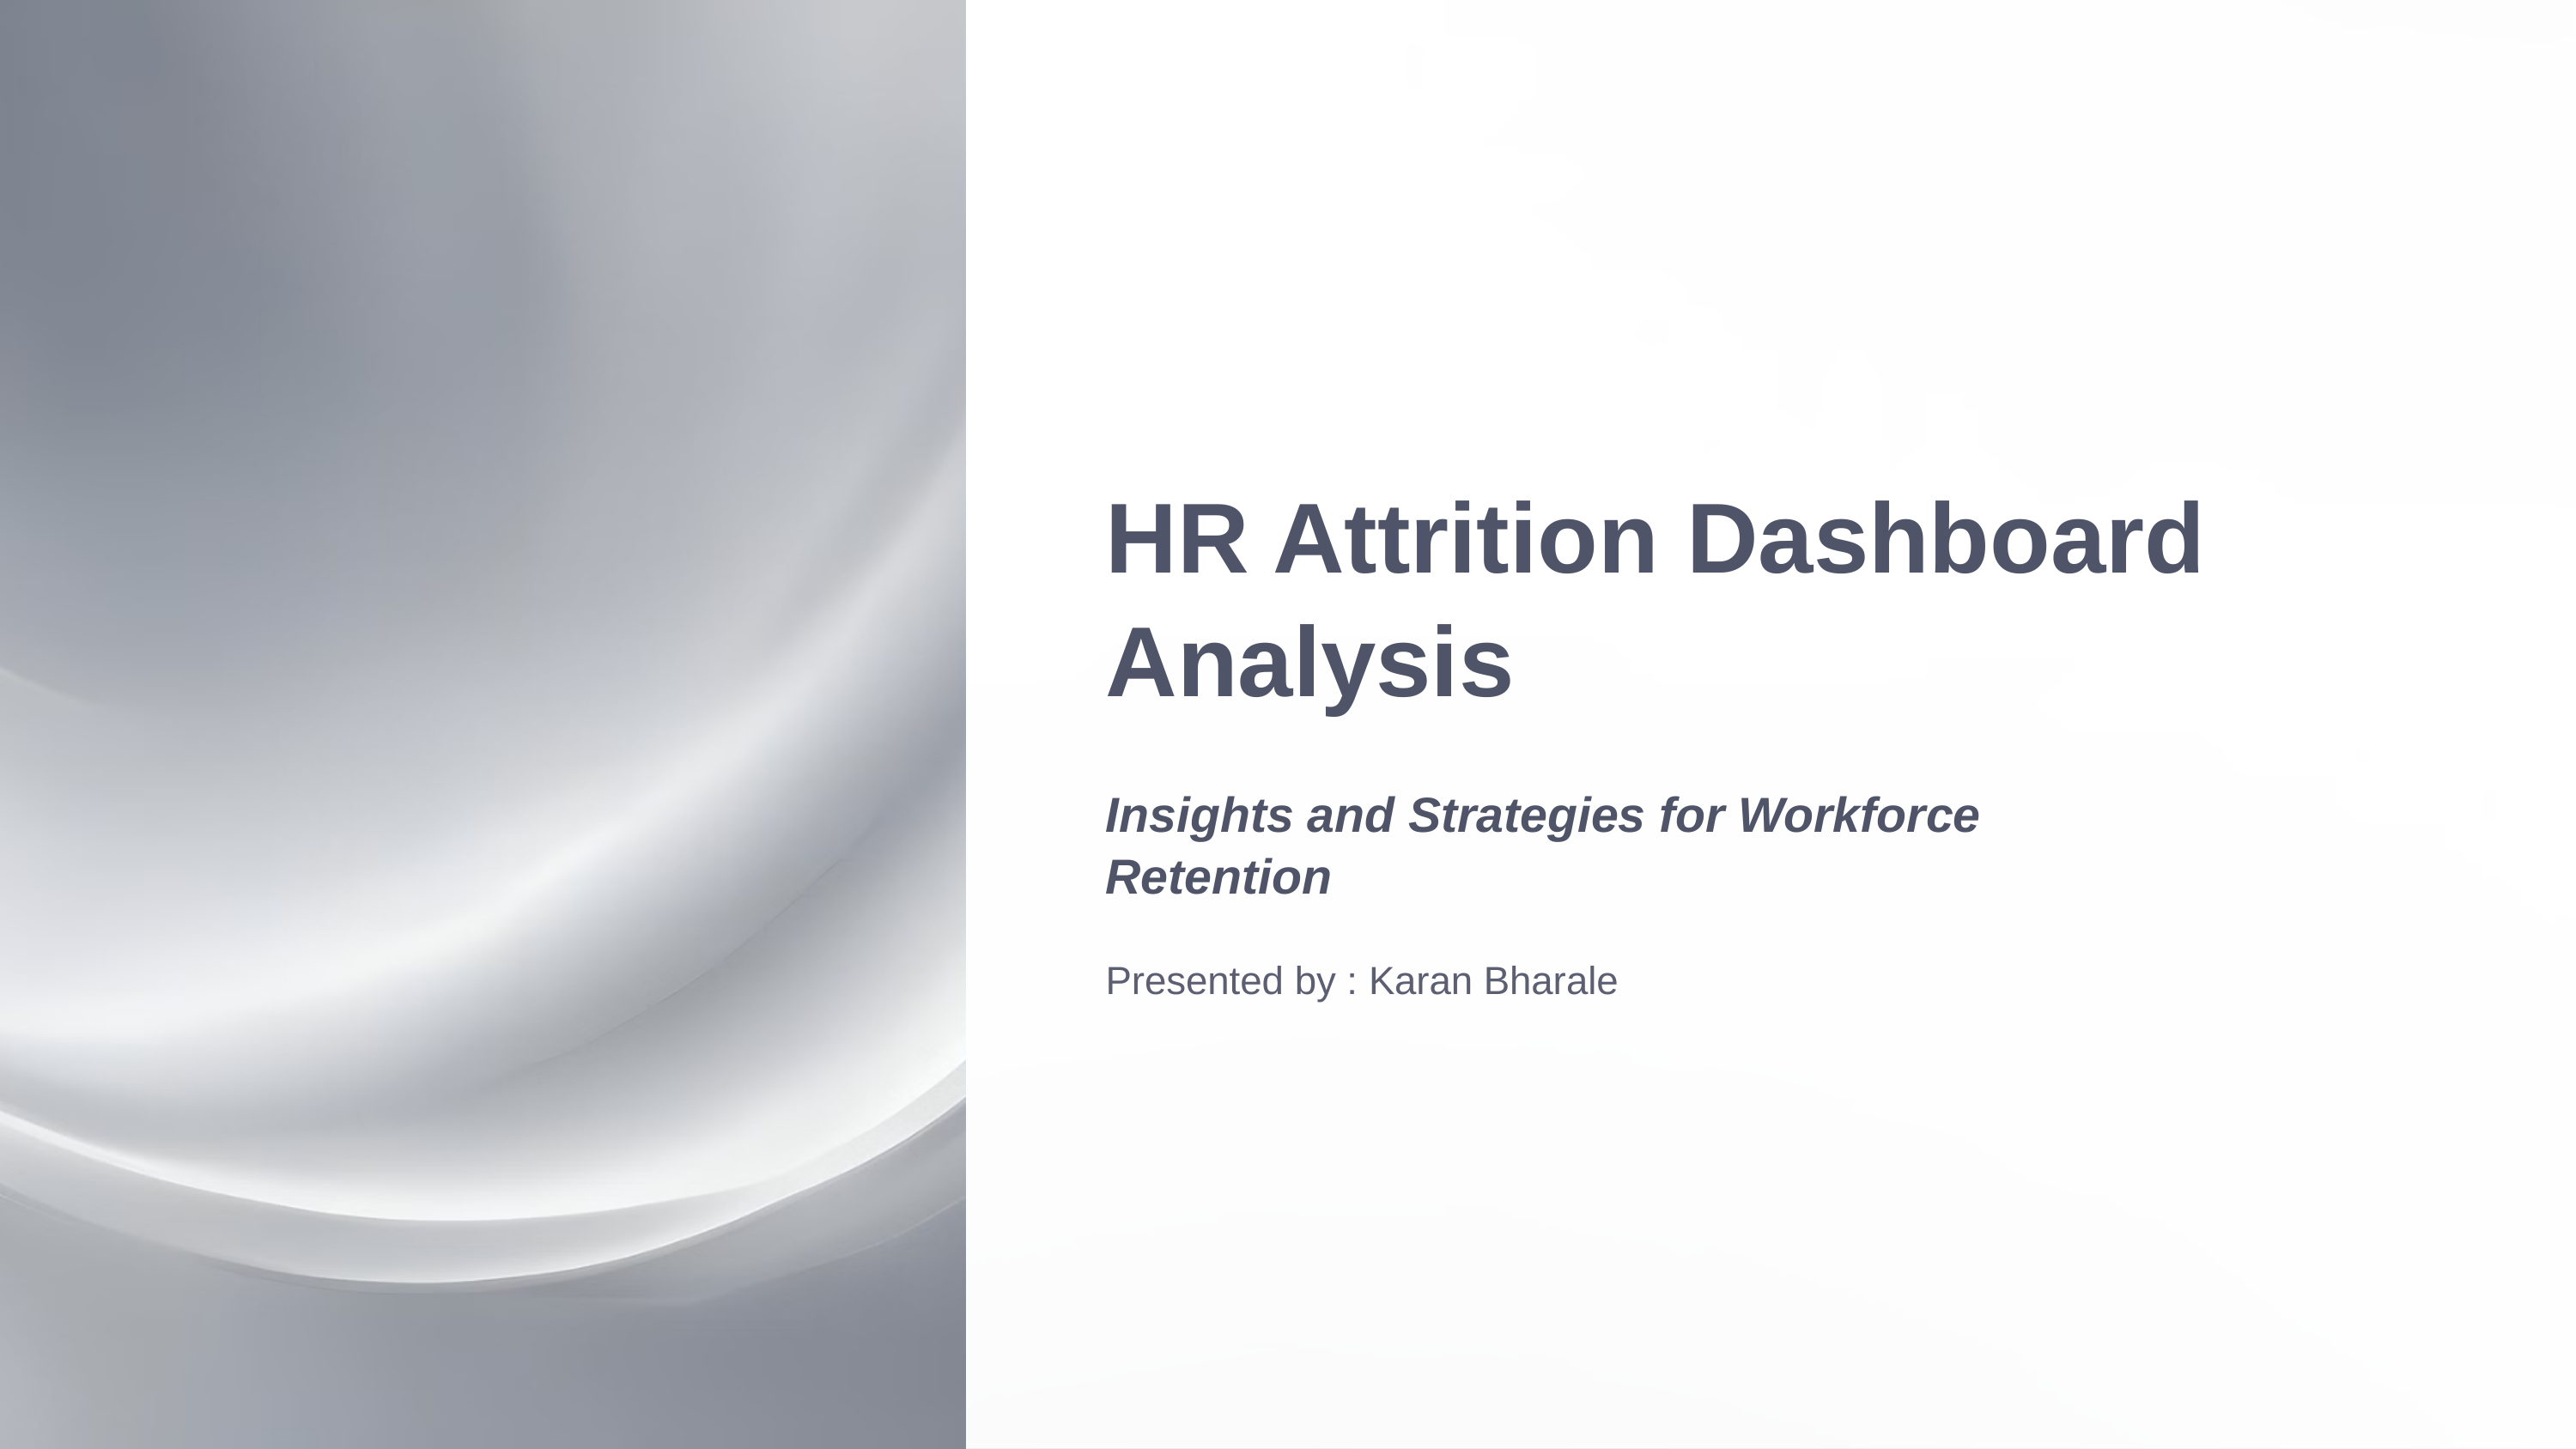

HR Attrition Dashboard Analysis
Insights and Strategies for Workforce Retention
Presented by : Karan Bharale